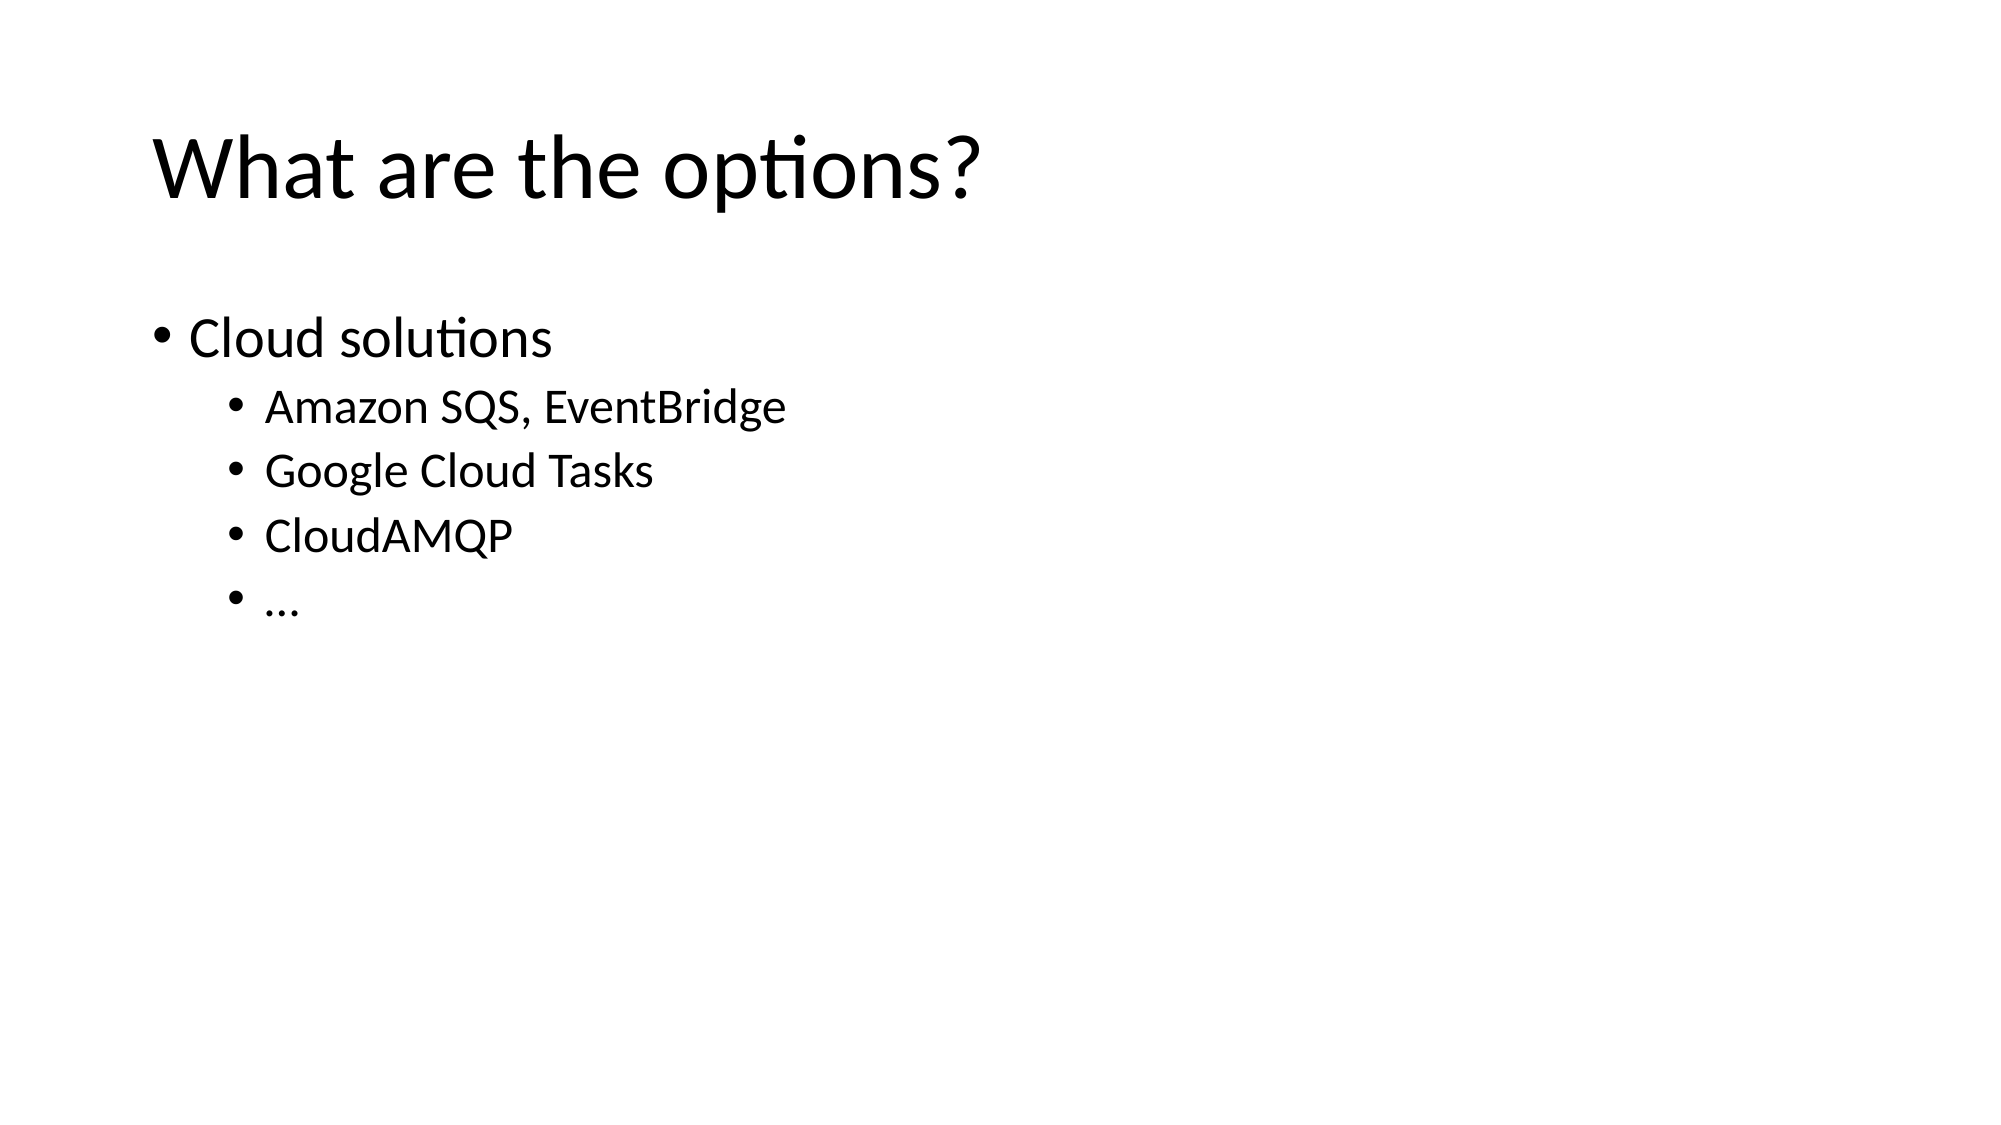

# What are the options?
Cloud solutions
Amazon SQS, EventBridge
Google Cloud Tasks
CloudAMQP
…